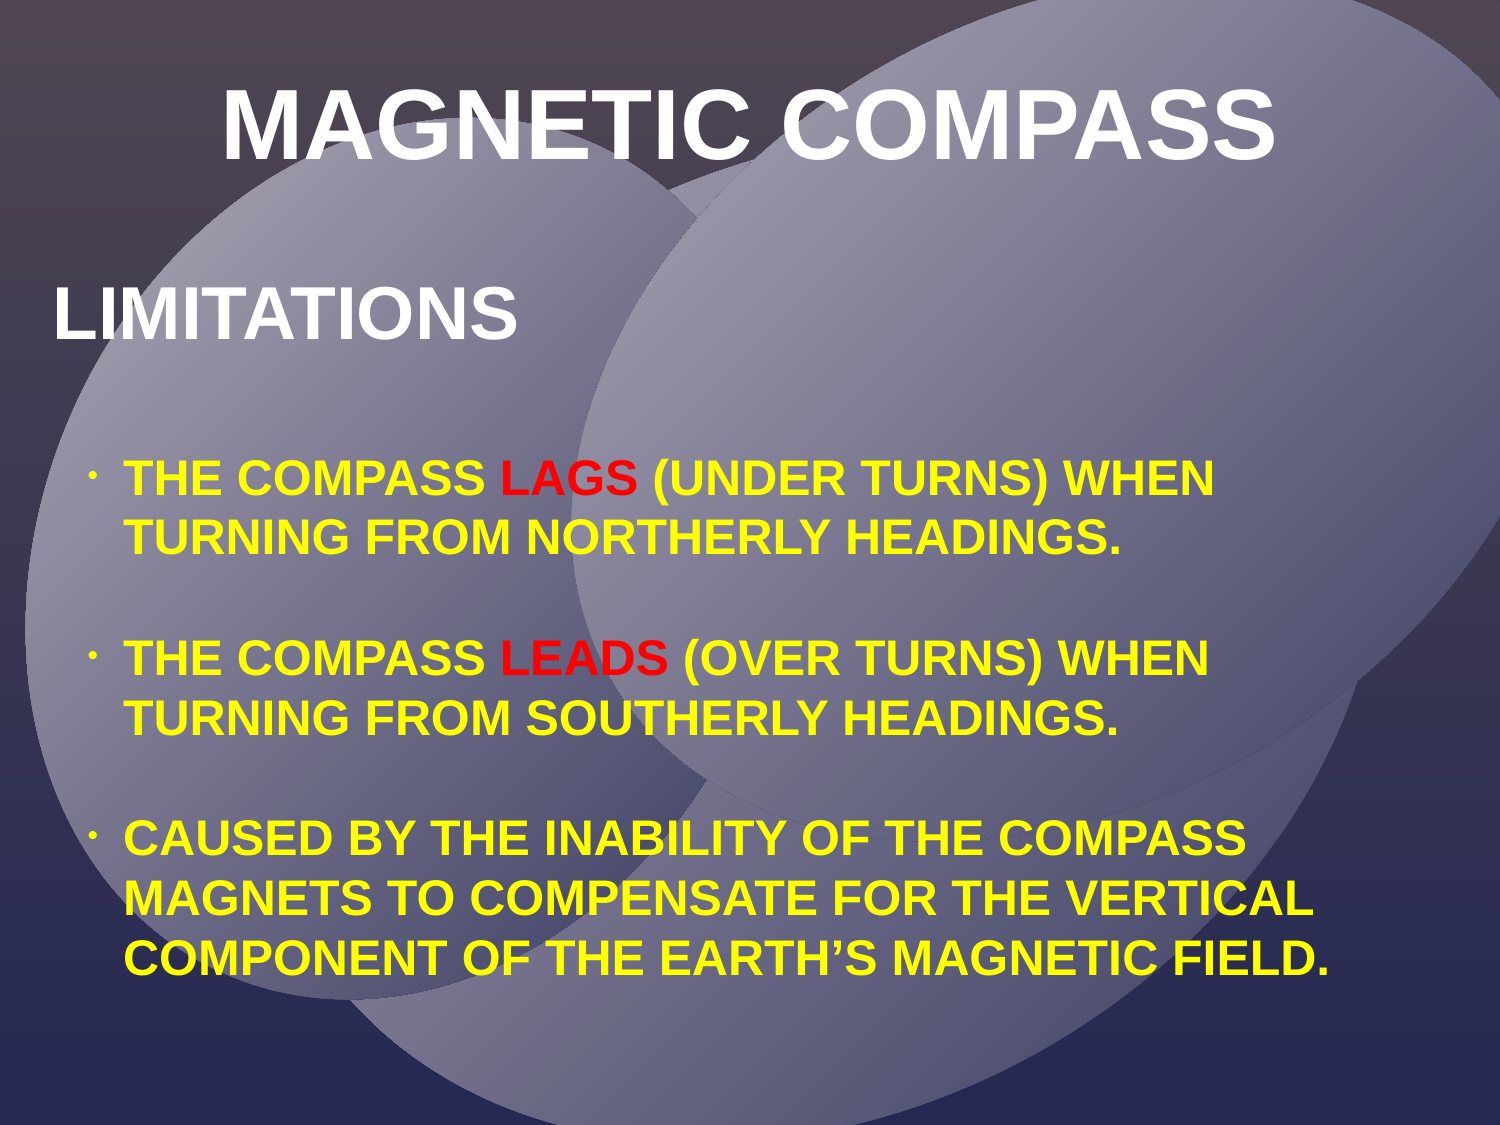

MAGNETIC COMPASS
LIMITATIONS

THE COMPASS LAGS (UNDER TURNS) WHEN TURNING FROM NORTHERLY HEADINGS.

THE COMPASS LEADS (OVER TURNS) WHEN TURNING FROM SOUTHERLY HEADINGS.

CAUSED BY THE INABILITY OF THE COMPASS MAGNETS TO COMPENSATE FOR THE VERTICAL COMPONENT OF THE EARTH’S MAGNETIC FIELD.